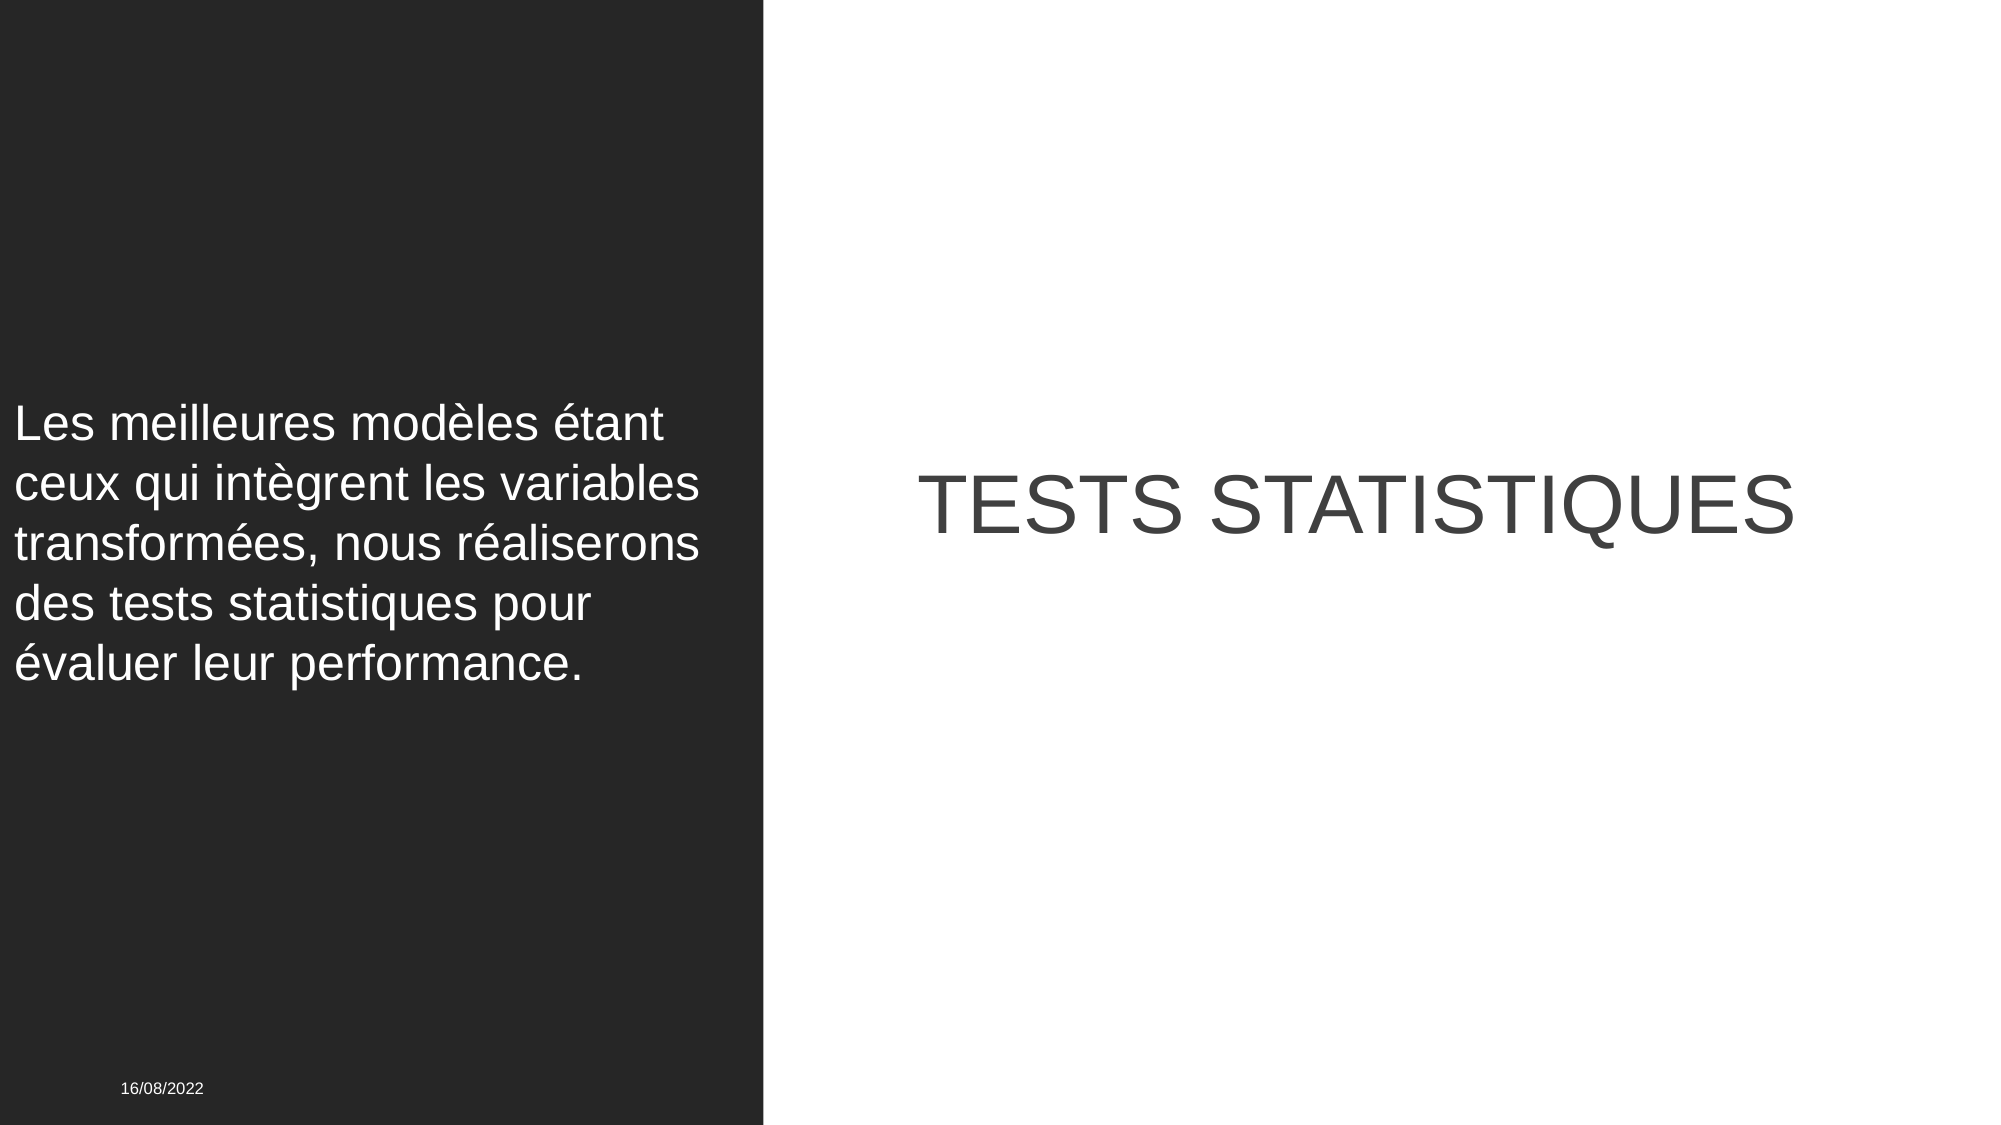

Les meilleures modèles étant ceux qui intègrent les variables transformées, nous réaliserons des tests statistiques pour évaluer leur performance.

TESTS STATISTIQUES
16/08/2022